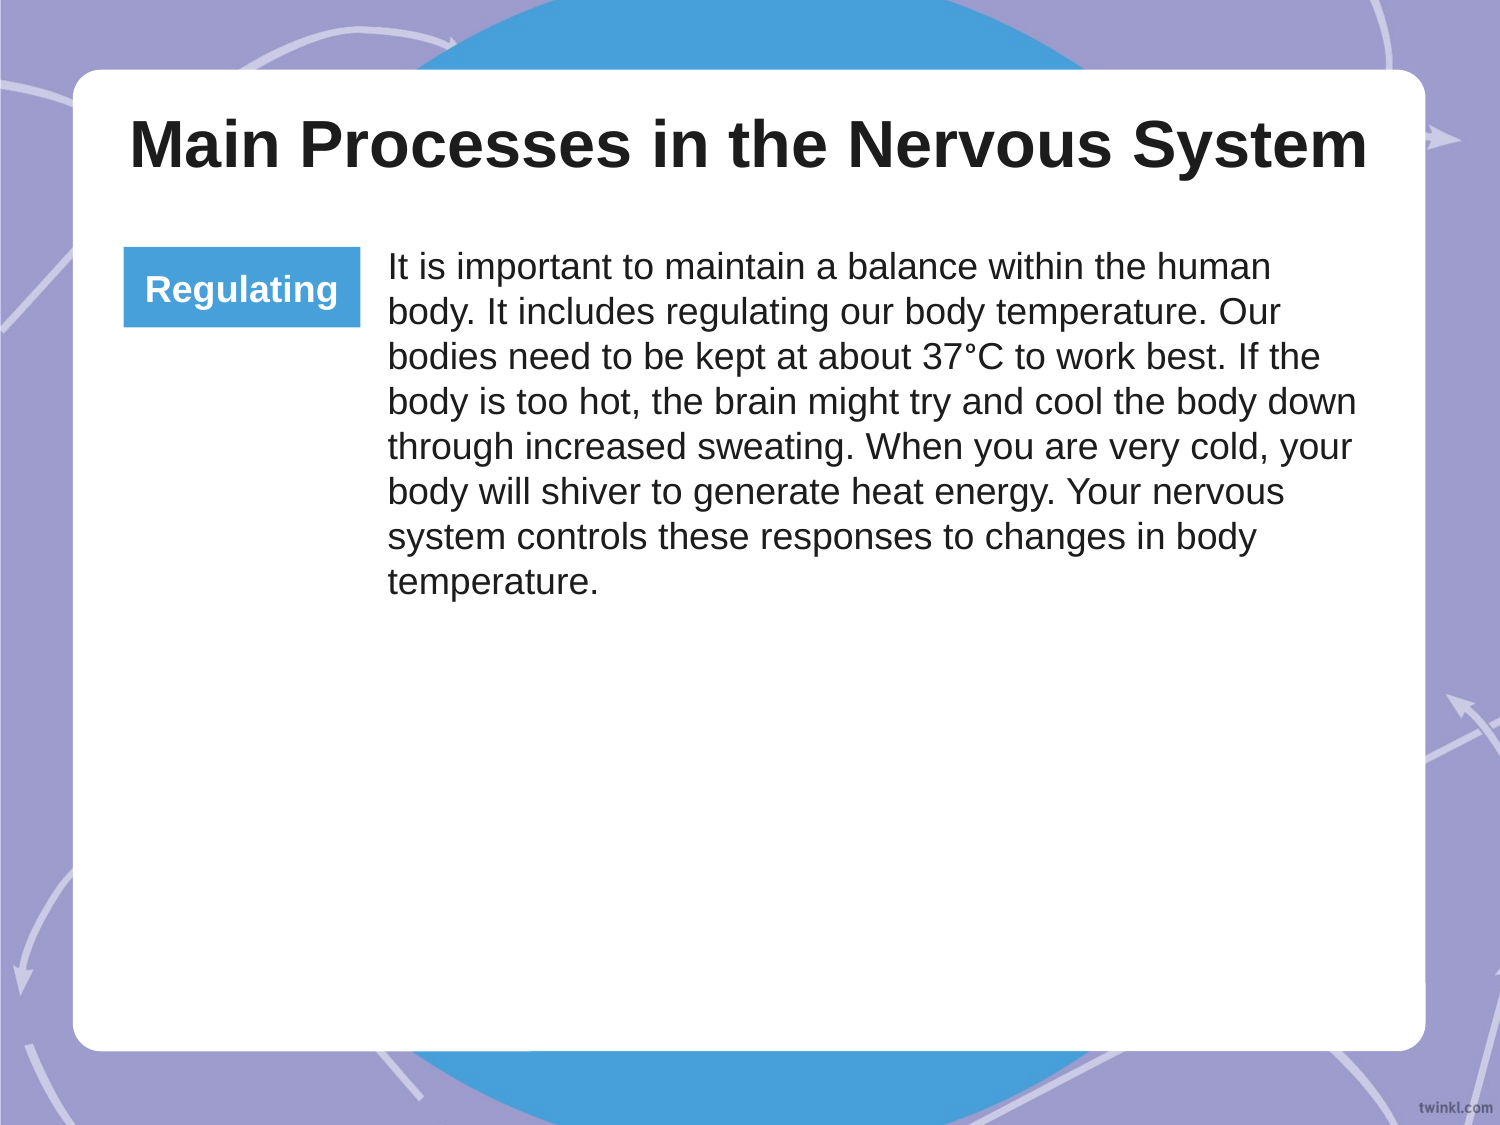

# Main Processes in the Nervous System
It is important to maintain a balance within the human body. It includes regulating our body temperature. Our bodies need to be kept at about 37ᵒC to work best. If the body is too hot, the brain might try and cool the body down through increased sweating. When you are very cold, your body will shiver to generate heat energy. Your nervous system controls these responses to changes in body temperature.
Regulating